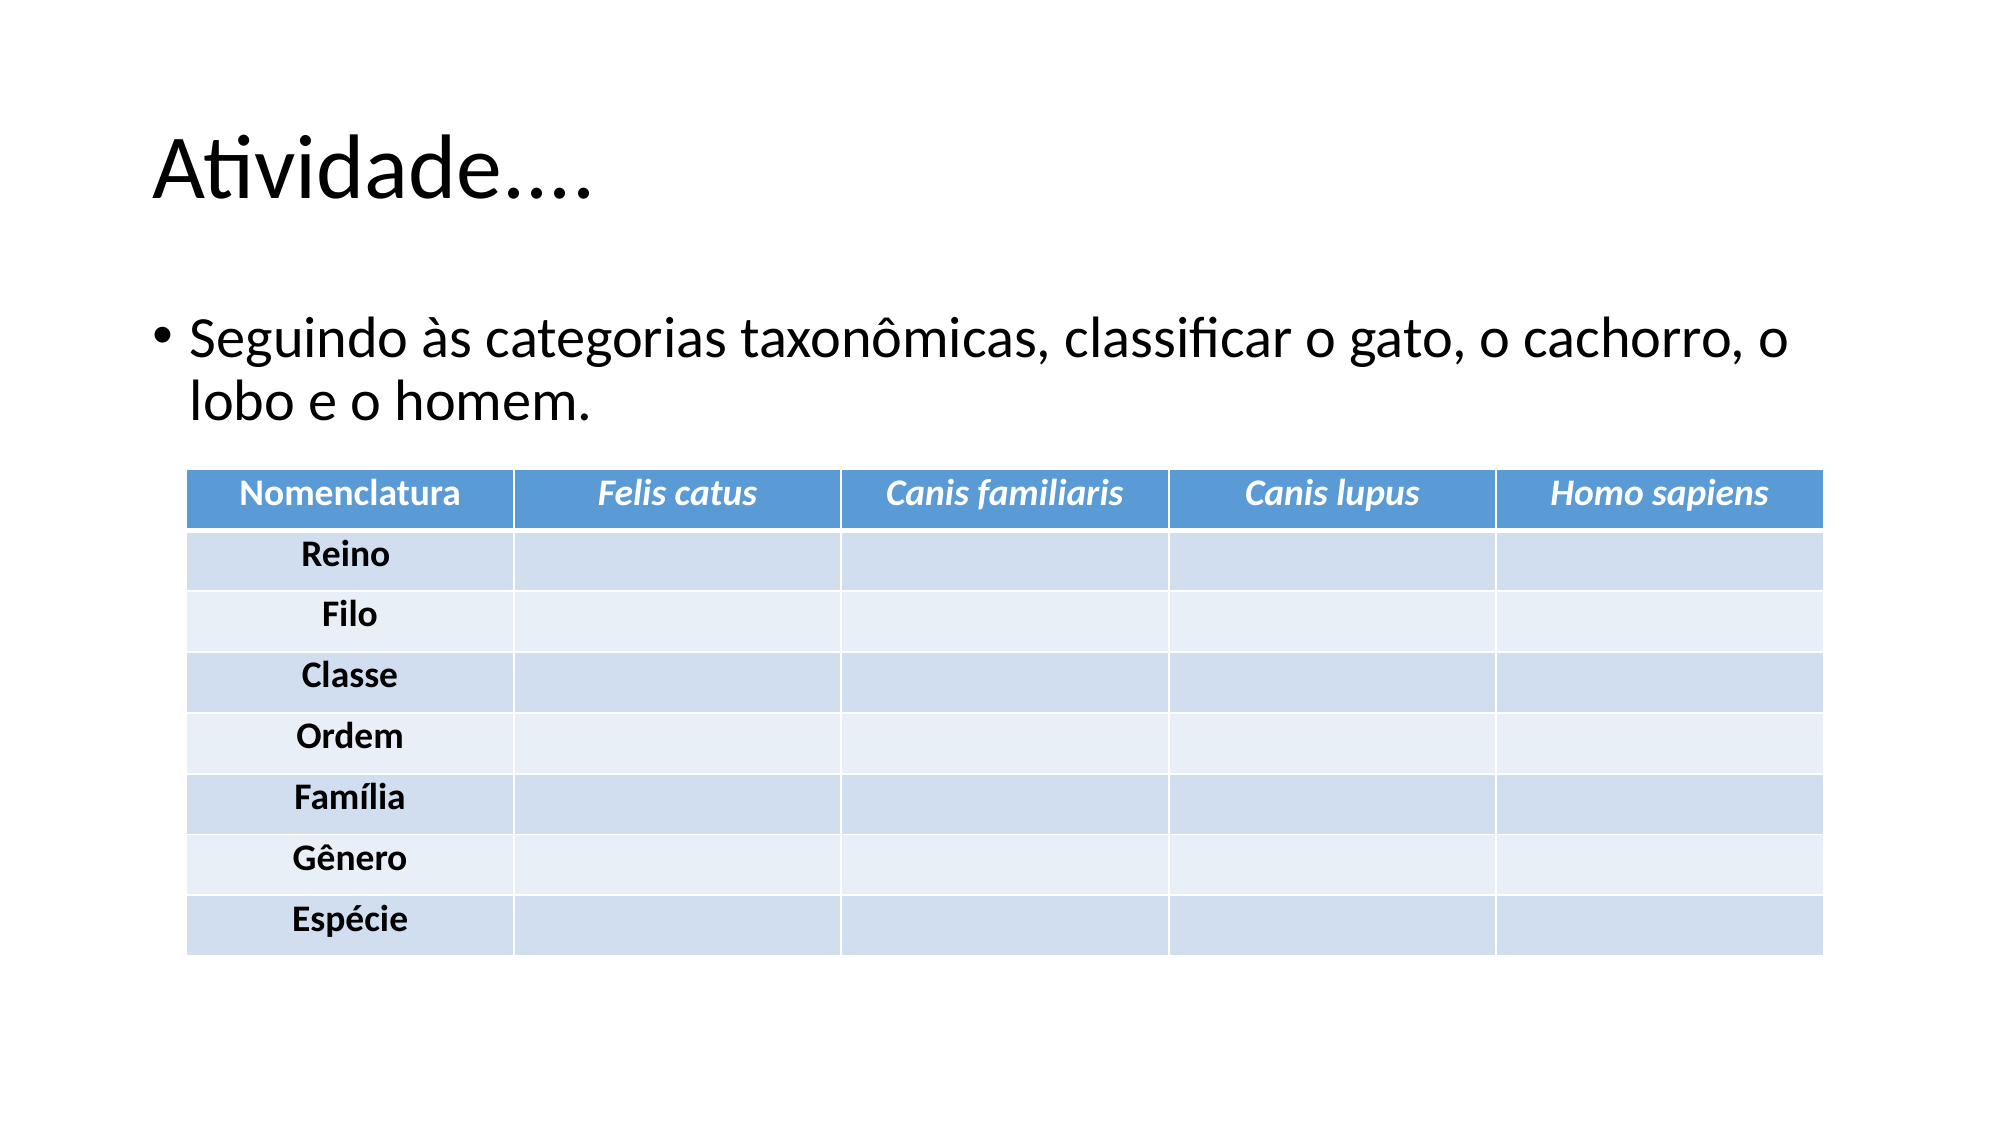

# Atividade....
Seguindo às categorias taxonômicas, classificar o gato, o cachorro, o lobo e o homem.

| Nomenclatura | Felis catus | Canis familiaris | Canis lupus | Homo sapiens |
| --- | --- | --- | --- | --- |
| Reino |  |  |  |  |
| Filo |  |  |  |  |
| Classe |  |  |  |  |
| Ordem |  |  |  |  |
| Família |  |  |  |  |
| Gênero |  |  |  |  |
| Espécie |  |  |  |  |